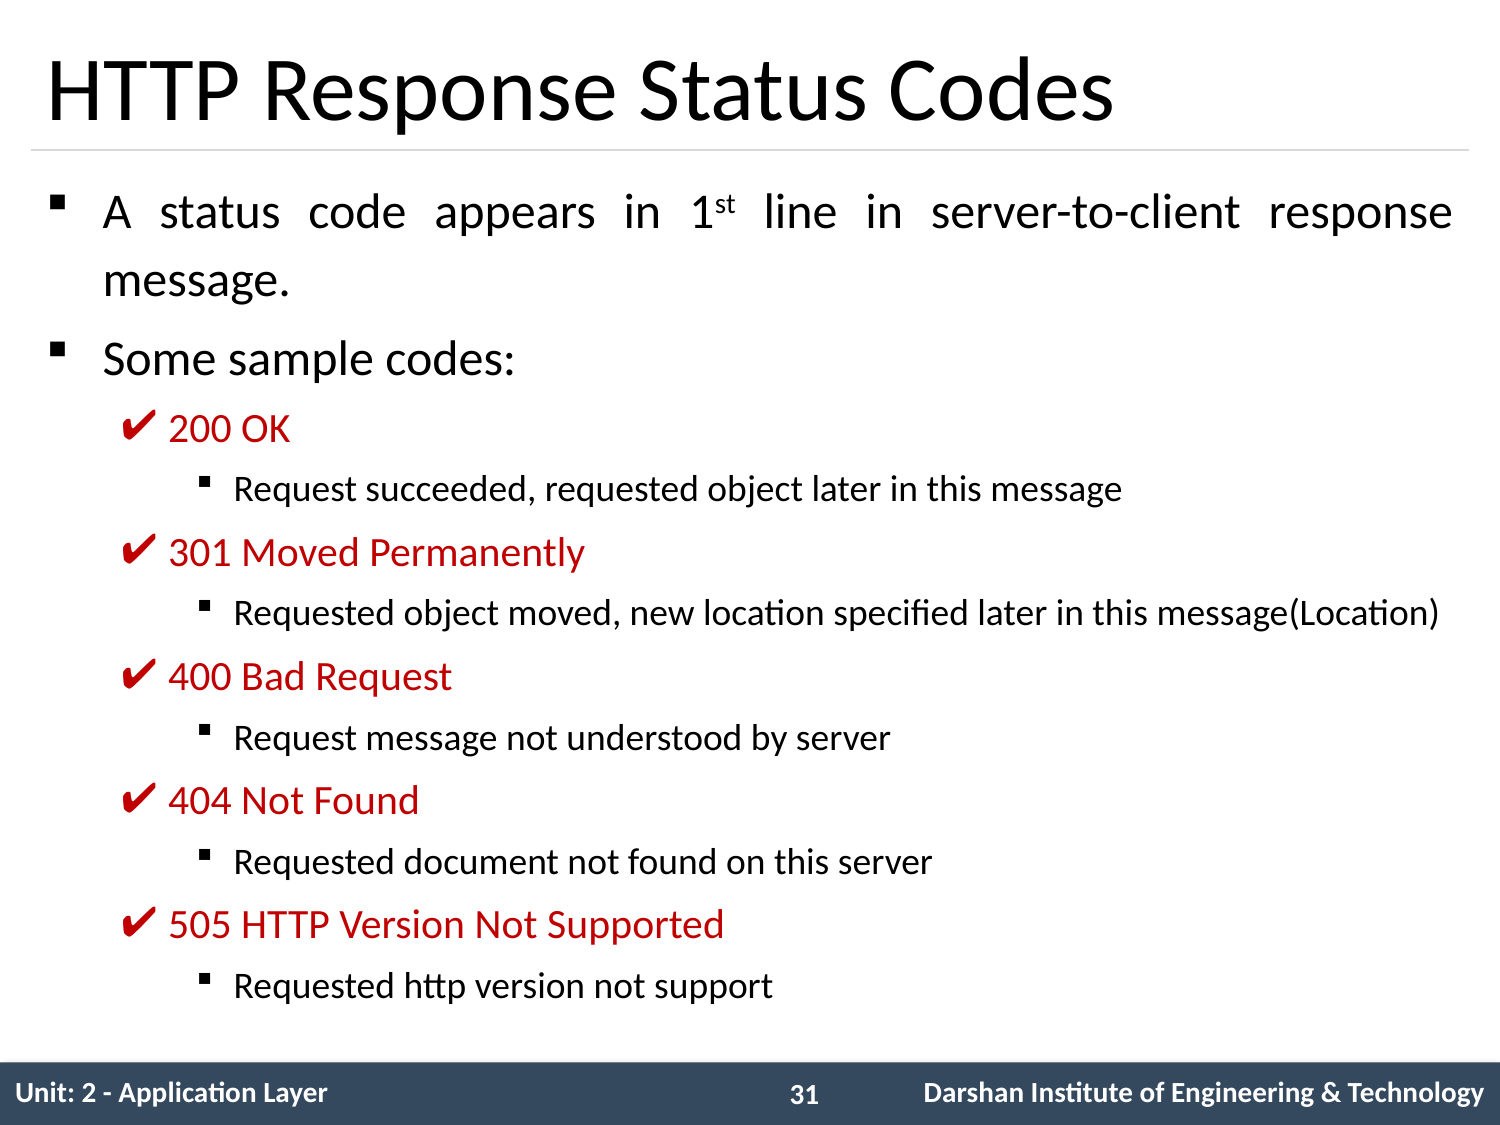

# HTTP Response Status Codes
A status code appears in 1st line in server-to-client response message.
Some sample codes:
200 OK
Request succeeded, requested object later in this message
301 Moved Permanently
Requested object moved, new location specified later in this message(Location)
400 Bad Request
Request message not understood by server
404 Not Found
Requested document not found on this server
505 HTTP Version Not Supported
Requested http version not support